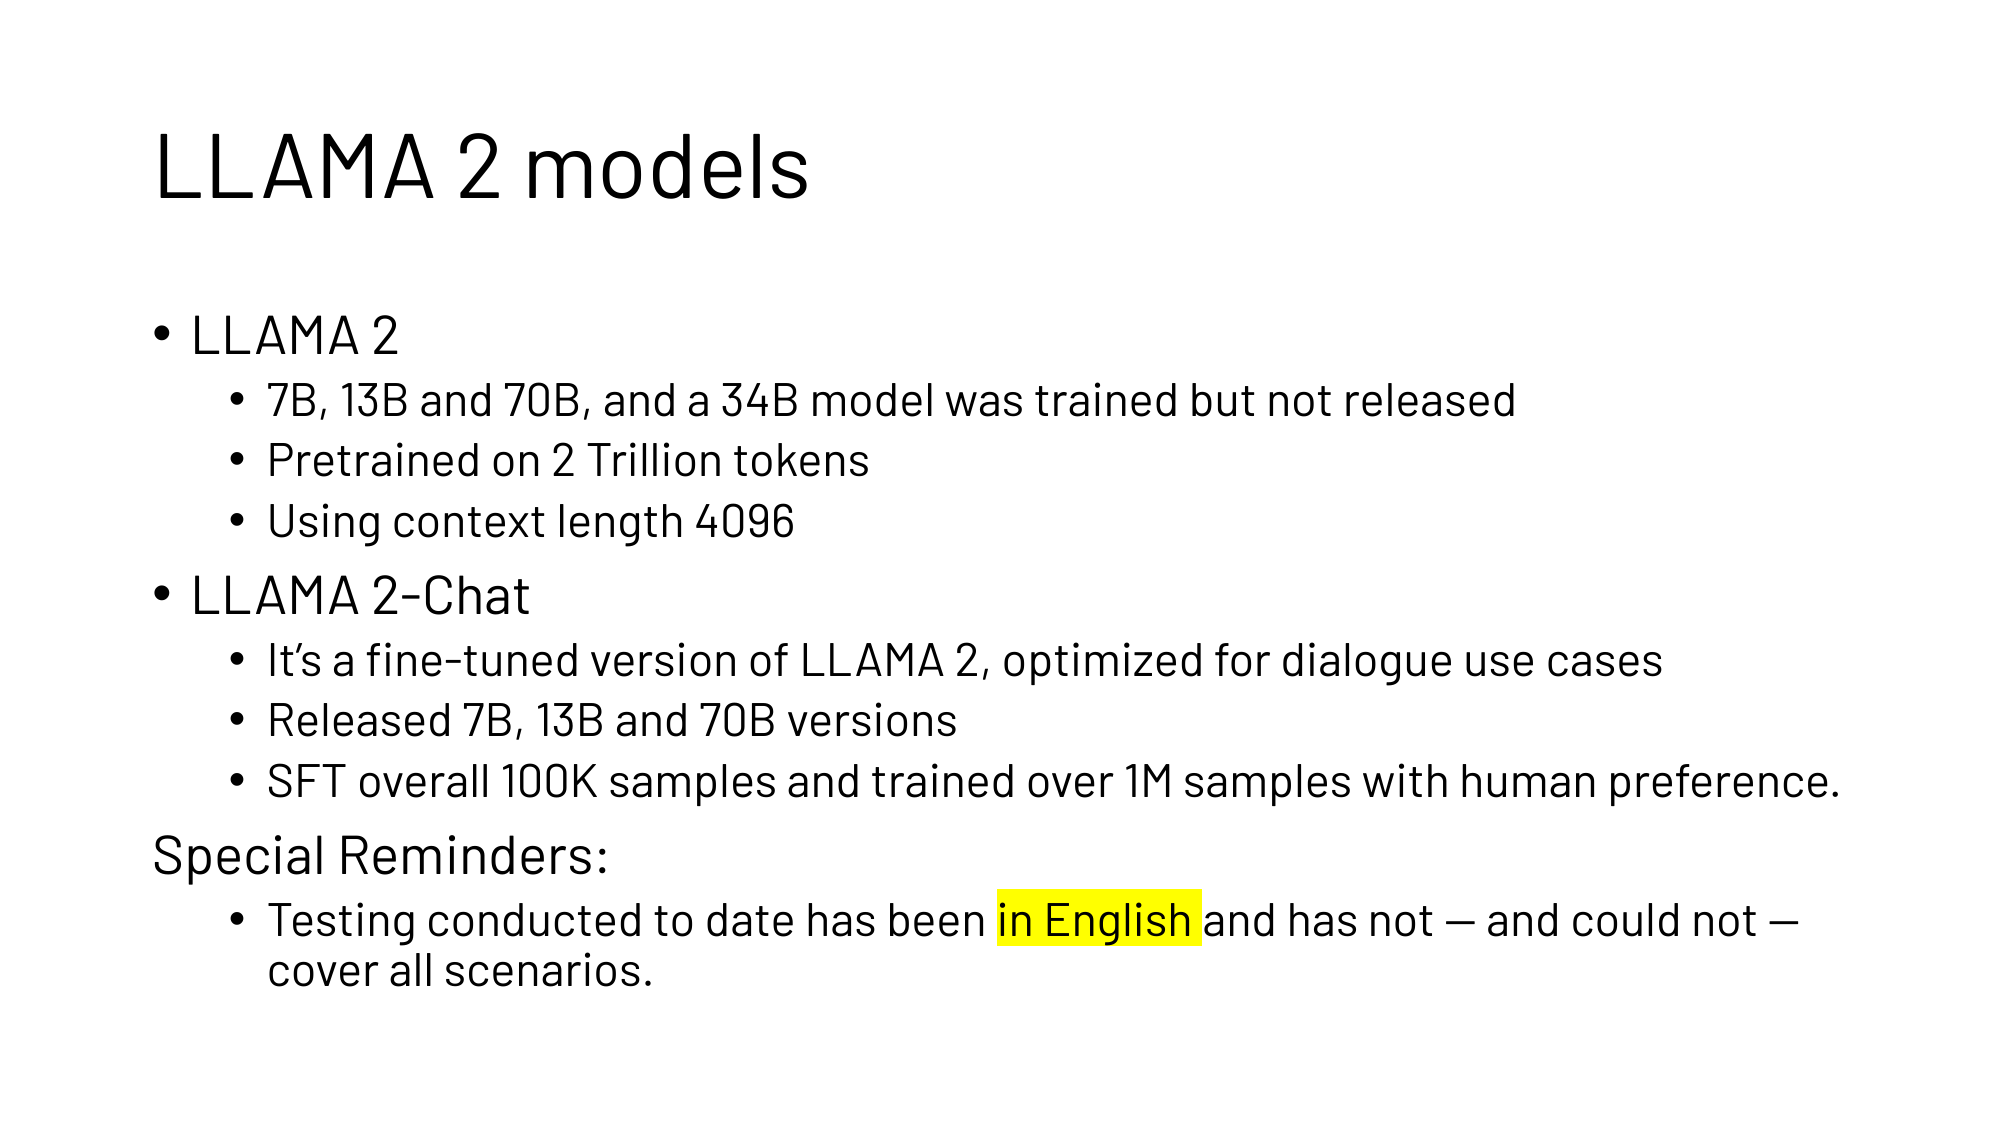

# LLAMA 2 models
LLAMA 2
7B, 13B and 70B, and a 34B model was trained but not released
Pretrained on 2 Trillion tokens
Using context length 4096
LLAMA 2-Chat
It’s a fine-tuned version of LLAMA 2, optimized for dialogue use cases
Released 7B, 13B and 70B versions
SFT overall 100K samples and trained over 1M samples with human preference.
Special Reminders:
Testing conducted to date has been in English and has not — and could not — cover all scenarios.